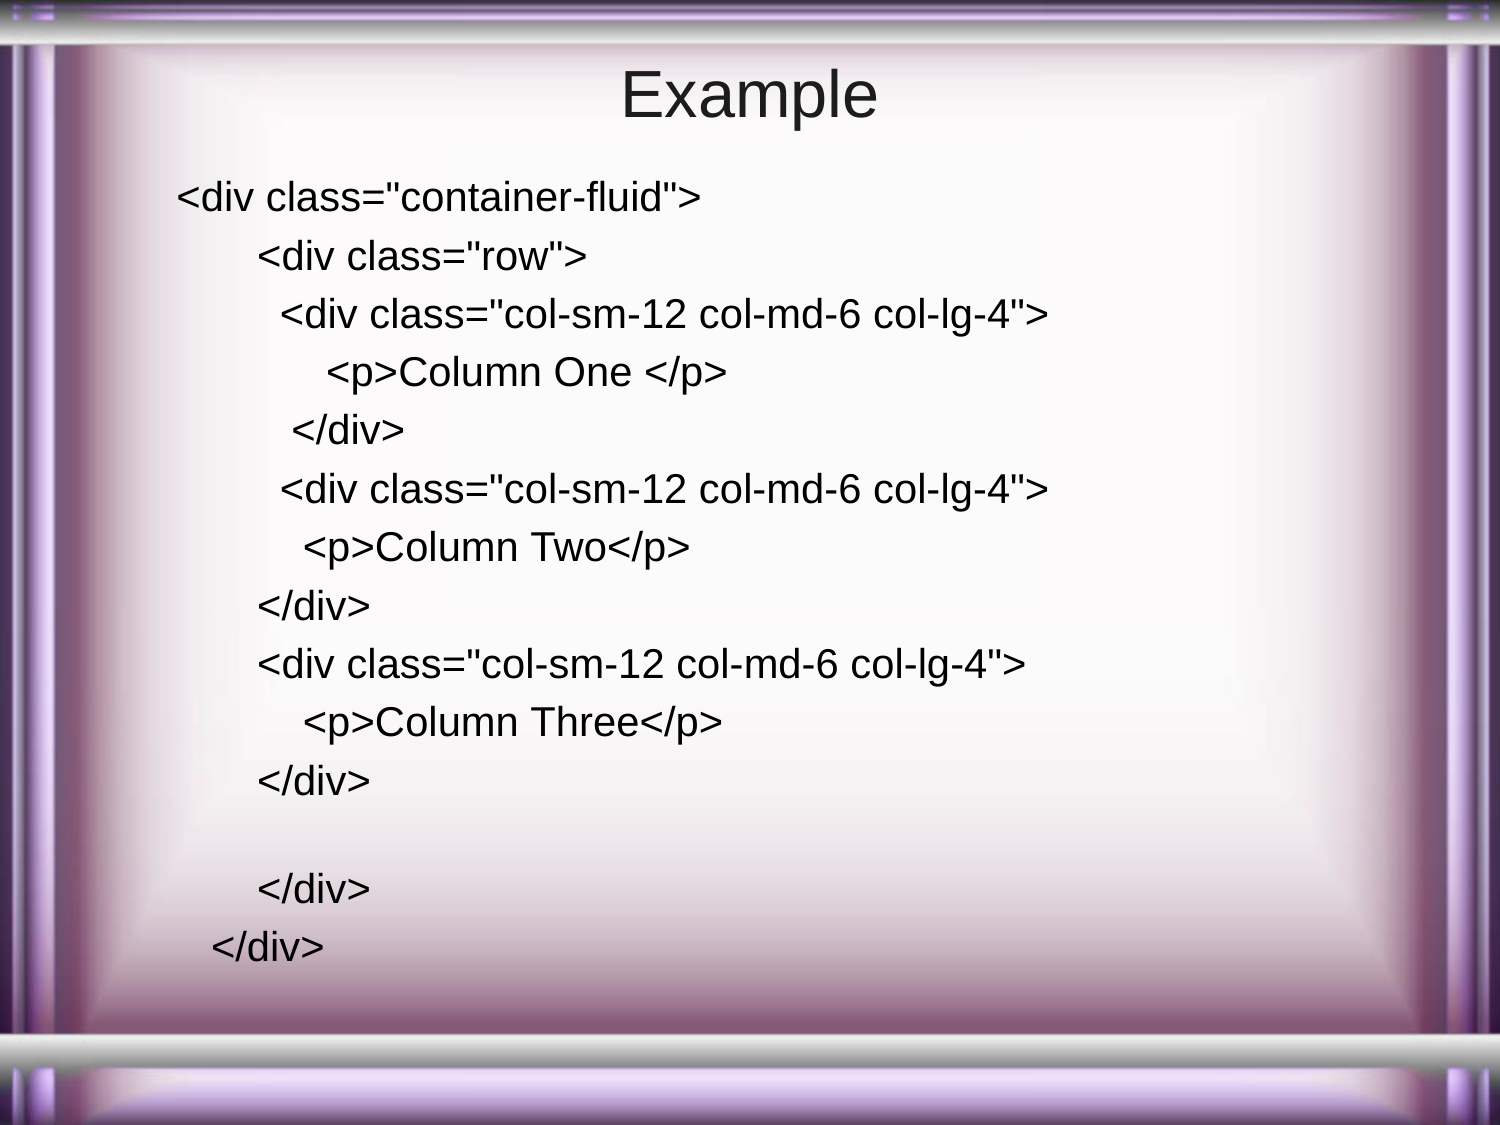

# Example
 <div class="container-fluid">
        <div class="row">
          <div class="col-sm-12 col-md-6 col-lg-4">
              <p>Column One </p>
           </div>
          <div class="col-sm-12 col-md-6 col-lg-4">
            <p>Column Two</p>
        </div>
        <div class="col-sm-12 col-md-6 col-lg-4">
            <p>Column Three</p>
        </div>
        </div>
    </div>